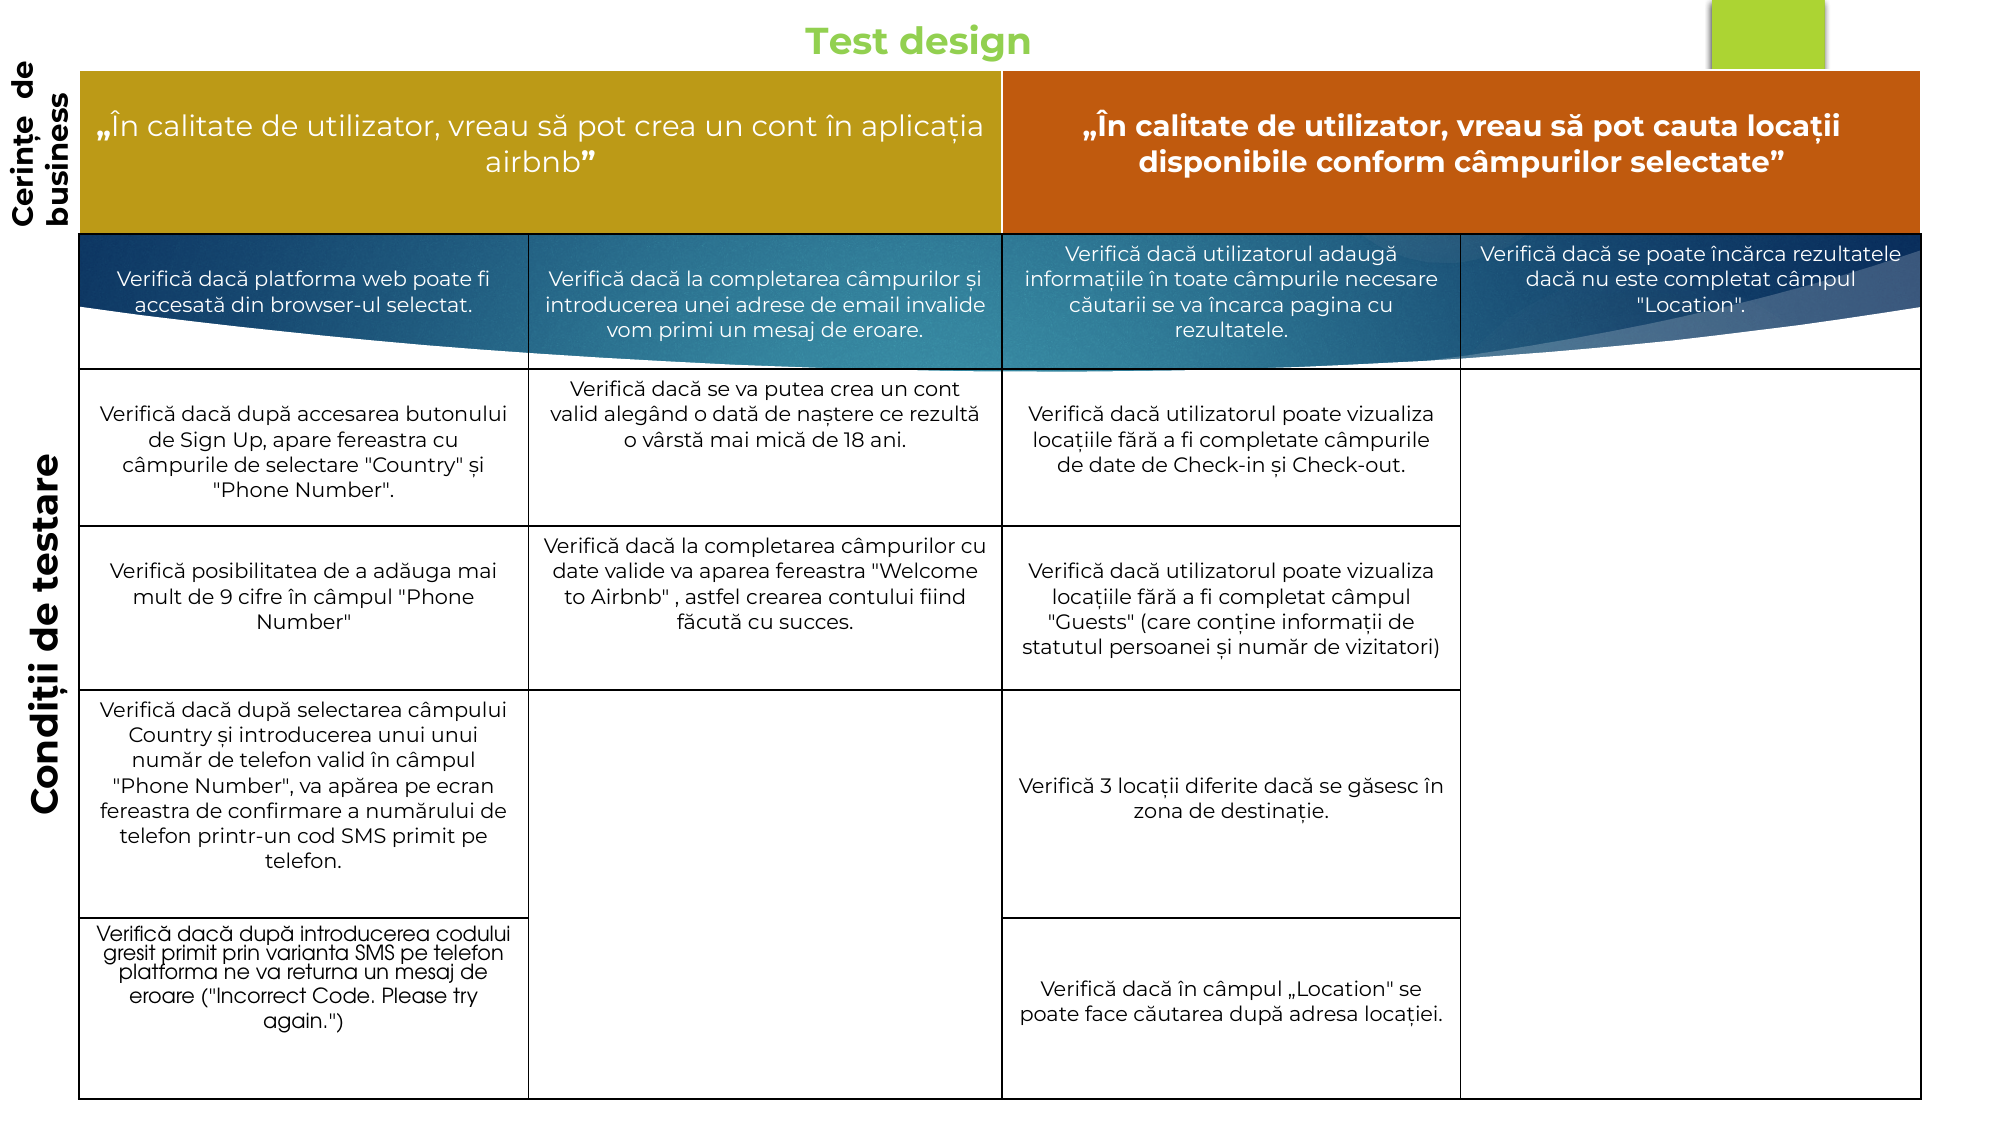

Test design
| „În calitate de utilizator, vreau să pot crea un cont în aplicația airbnb” |  | „În calitate de utilizator, vreau să pot cauta locații disponibile conform câmpurilor selectate” |  |
| --- | --- | --- | --- |
| Verifică dacă platforma web poate fi accesată din browser-ul selectat. | Verifică dacă la completarea câmpurilor și introducerea unei adrese de email invalide vom primi un mesaj de eroare. | Verifică dacă utilizatorul adaugă informațiile în toate câmpurile necesare căutarii se va încarca pagina cu rezultatele. | Verifică dacă se poate încărca rezultatele dacă nu este completat câmpul "Location". |
| Verifică dacă după accesarea butonului de Sign Up, apare fereastra cu câmpurile de selectare "Country" și "Phone Number". | Verifică dacă se va putea crea un cont valid alegând o dată de naștere ce rezultă o vârstă mai mică de 18 ani. | Verifică dacă utilizatorul poate vizualiza locațiile fără a fi completate câmpurile de date de Check-in și Check-out. |  |
| Verifică posibilitatea de a adăuga mai mult de 9 cifre în câmpul "Phone Number" | Verifică dacă la completarea câmpurilor cu date valide va aparea fereastra "Welcome to Airbnb" , astfel crearea contului fiind făcută cu succes. | Verifică dacă utilizatorul poate vizualiza locațiile fără a fi completat câmpul "Guests" (care conține informații de statutul persoanei și număr de vizitatori) |  |
| Verifică dacă după selectarea câmpului Country și introducerea unui unui număr de telefon valid în câmpul "Phone Number", va apărea pe ecran fereastra de confirmare a numărului de telefon printr-un cod SMS primit pe telefon. |  | Verifică 3 locații diferite dacă se găsesc în zona de destinație. |  |
| Verifică dacă după introducerea codului gresit primit prin varianta SMS pe telefon platforma ne va returna un mesaj de eroare ("Incorrect Code. Please try again.") |  | Verifică dacă în câmpul „Location" se poate face căutarea după adresa locației. |  |
Cerințe  de business
Condiții de testare